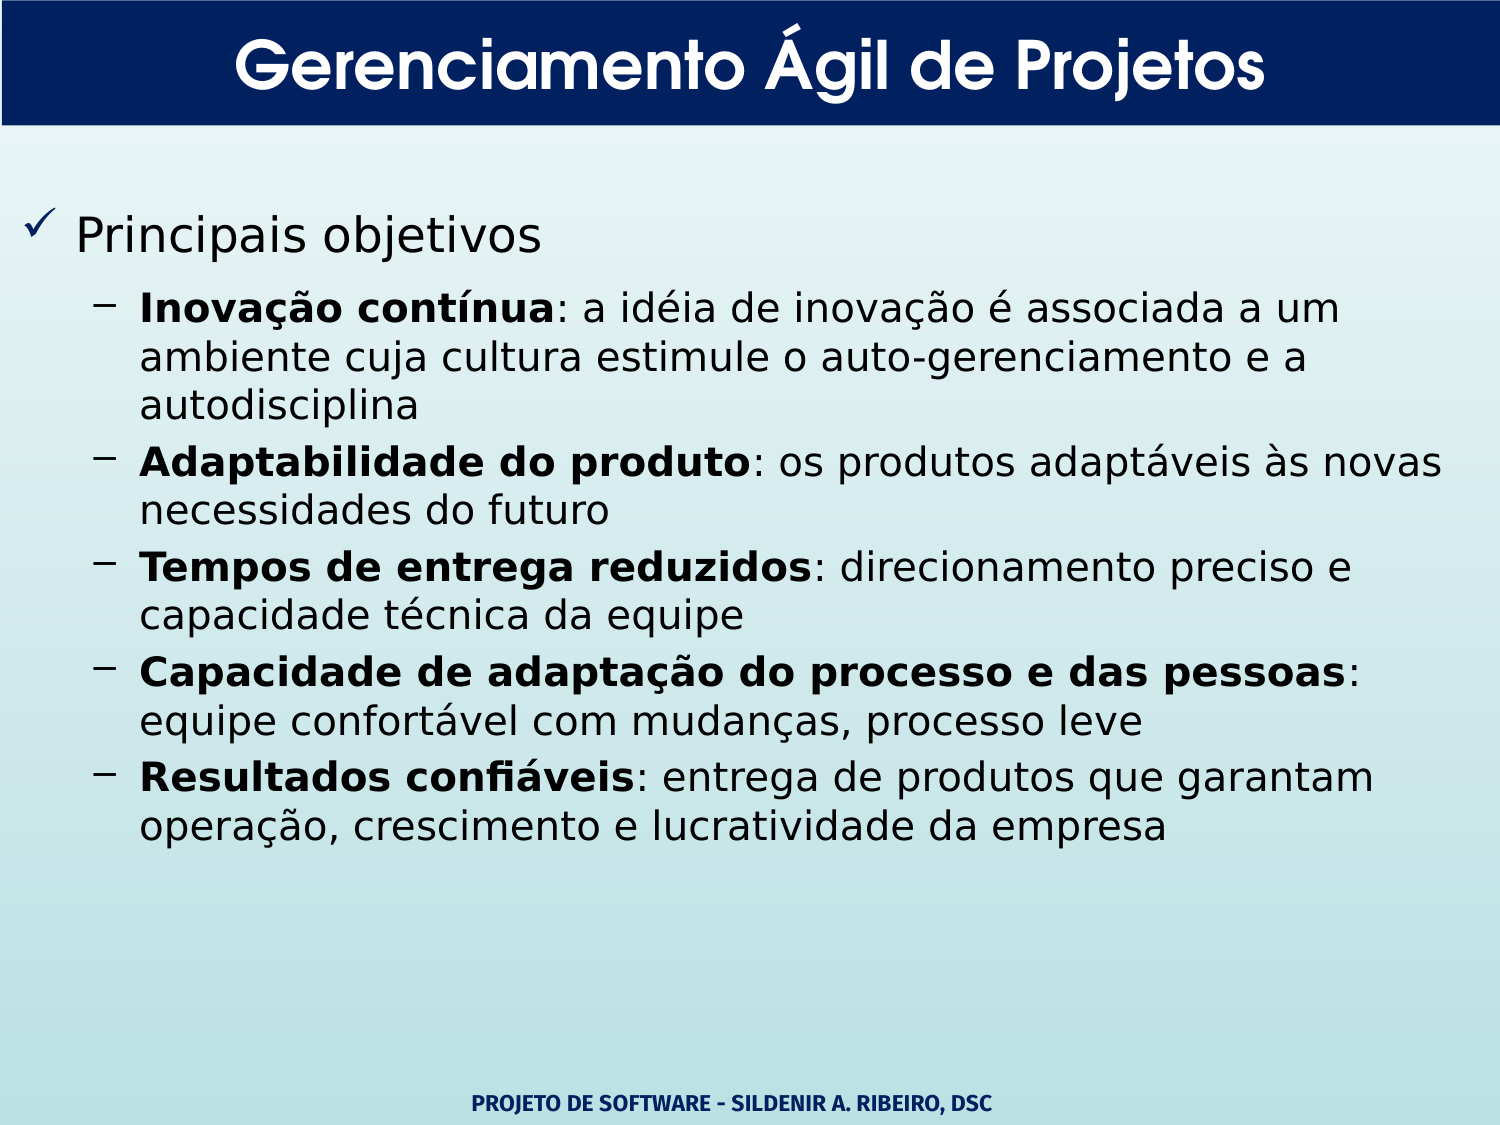

# Gerenciamento Ágil de Projetos
Principais objetivos
Inovação contínua: a idéia de inovação é associada a um ambiente cuja cultura estimule o auto-gerenciamento e a autodisciplina
Adaptabilidade do produto: os produtos adaptáveis às novas necessidades do futuro
Tempos de entrega reduzidos: direcionamento preciso e capacidade técnica da equipe
Capacidade de adaptação do processo e das pessoas: equipe confortável com mudanças, processo leve
Resultados confiáveis: entrega de produtos que garantam operação, crescimento e lucratividade da empresa
Projeto de Software - Sildenir A. Ribeiro, DSc